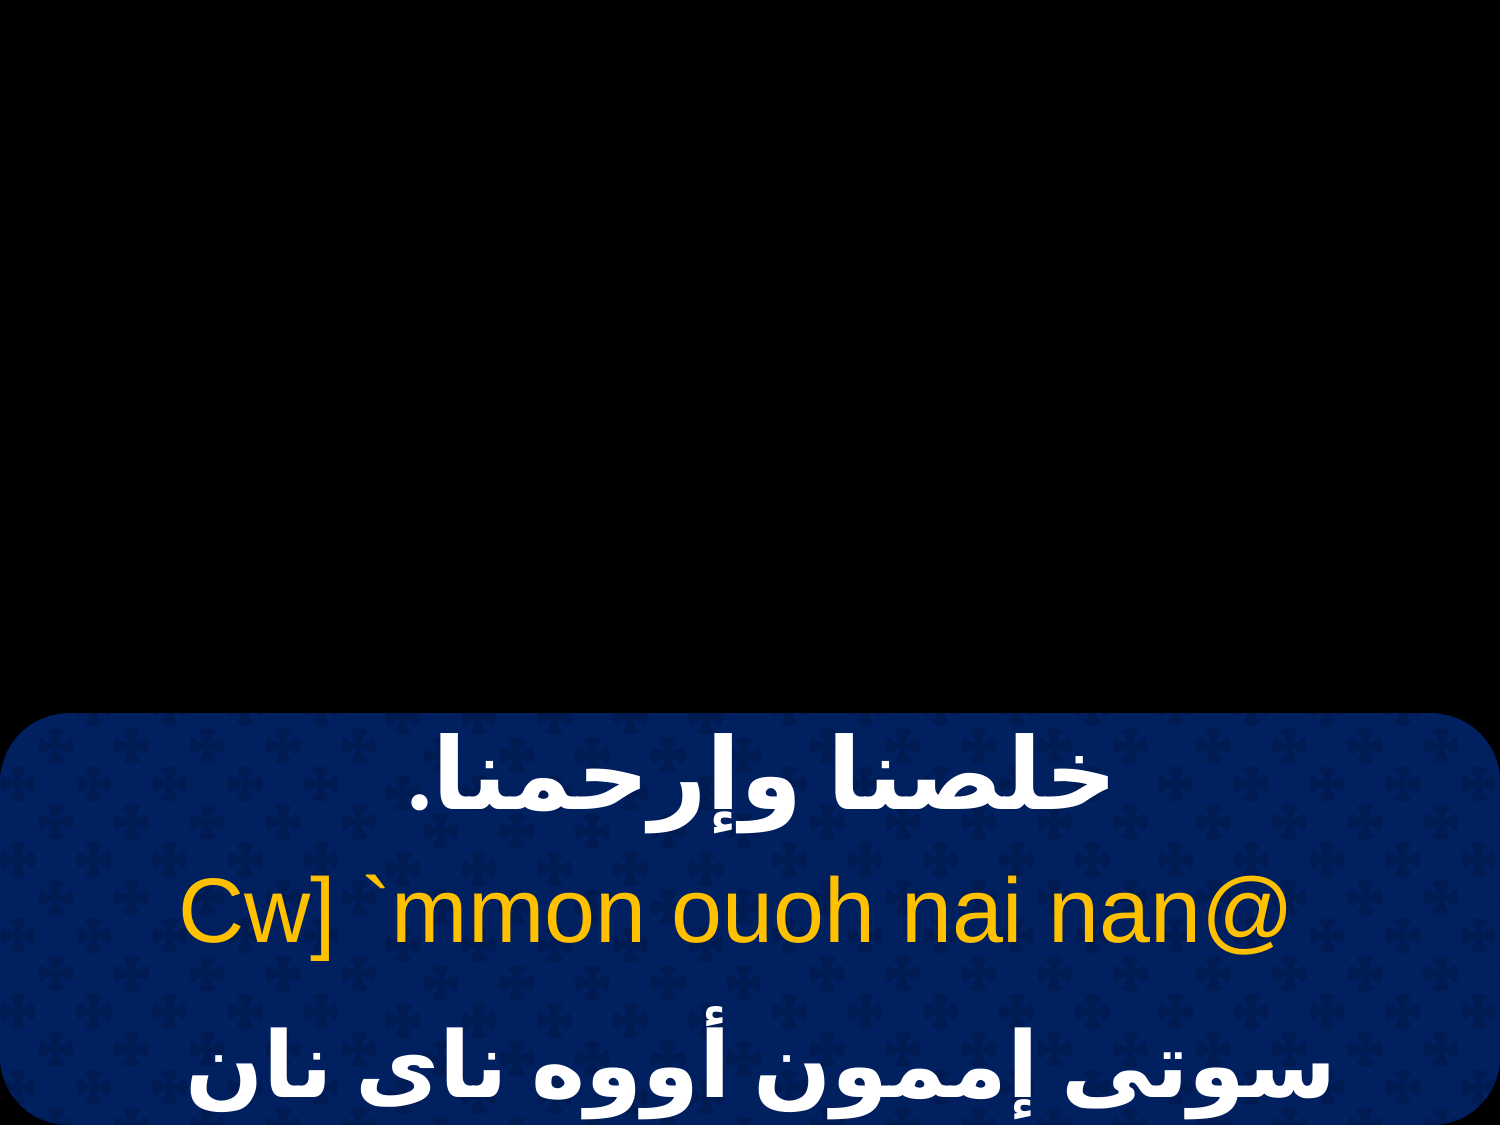

# خلصنا وإرحمنا.
Cw] `mmon ouoh nai nan@
سوتى إممون أووه ناى نان